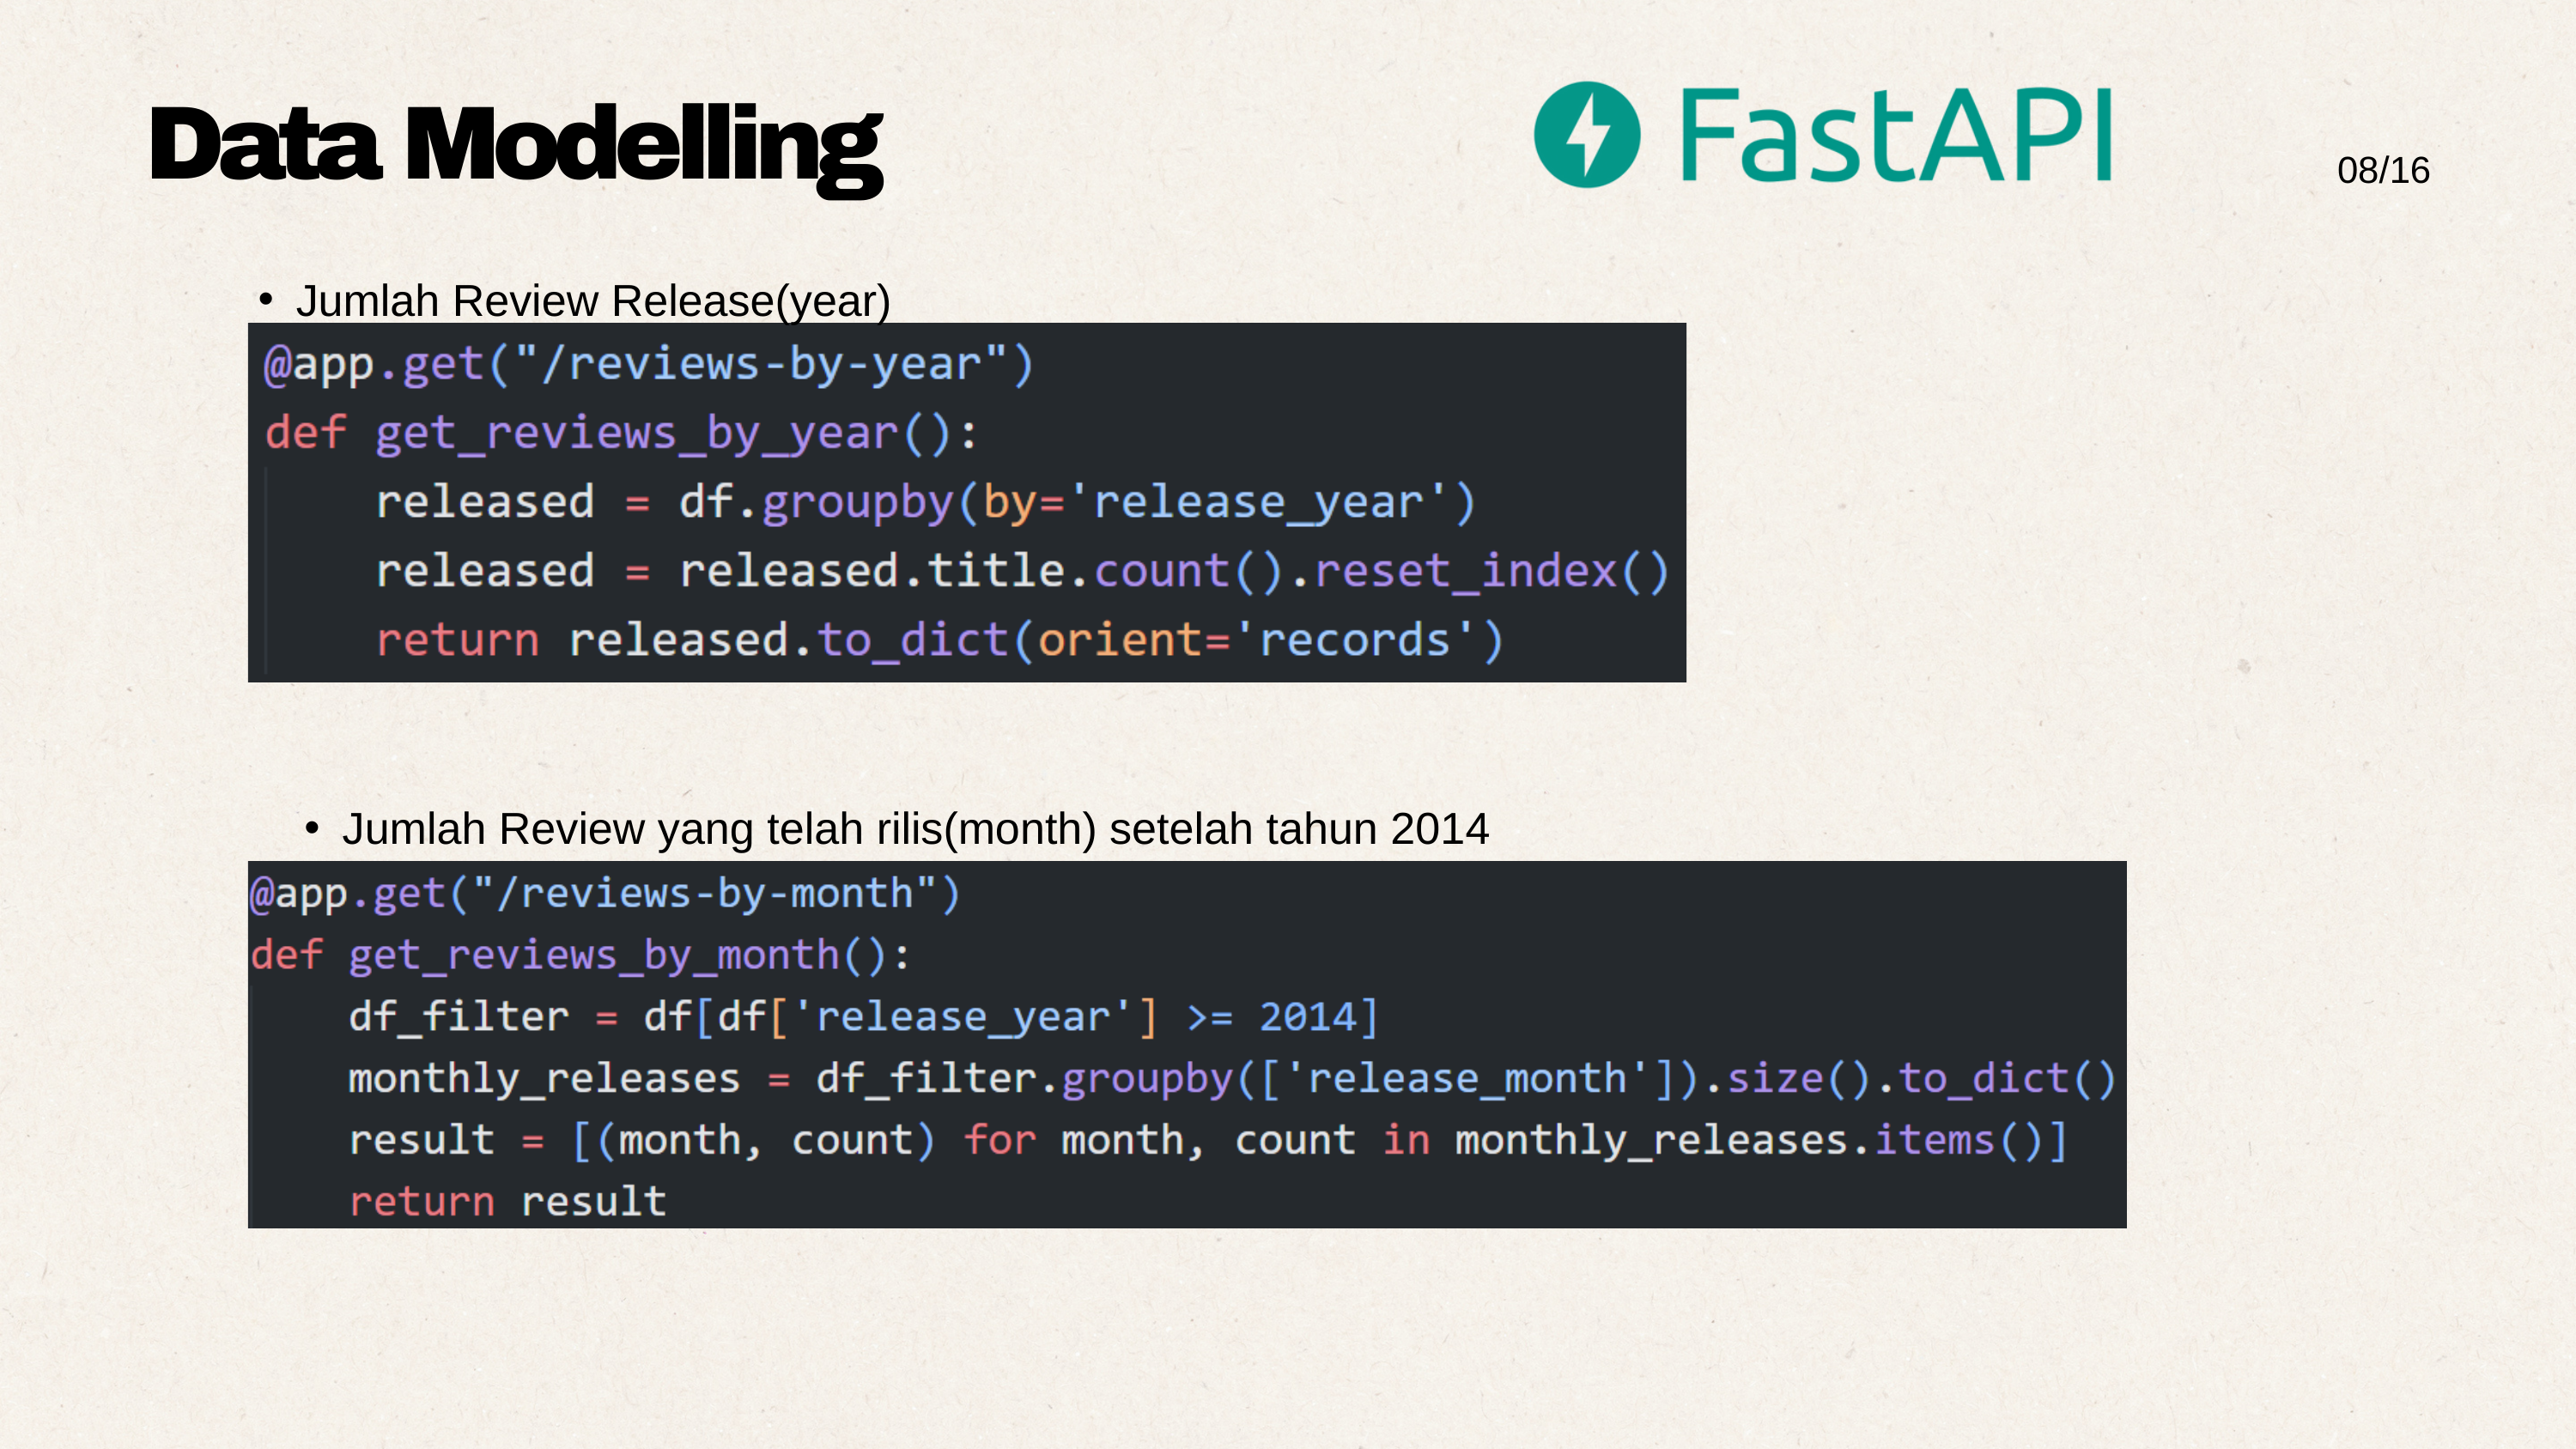

Data Modelling
08/16
Jumlah Review Release(year)

Jumlah Review yang telah rilis(month) setelah tahun 2014